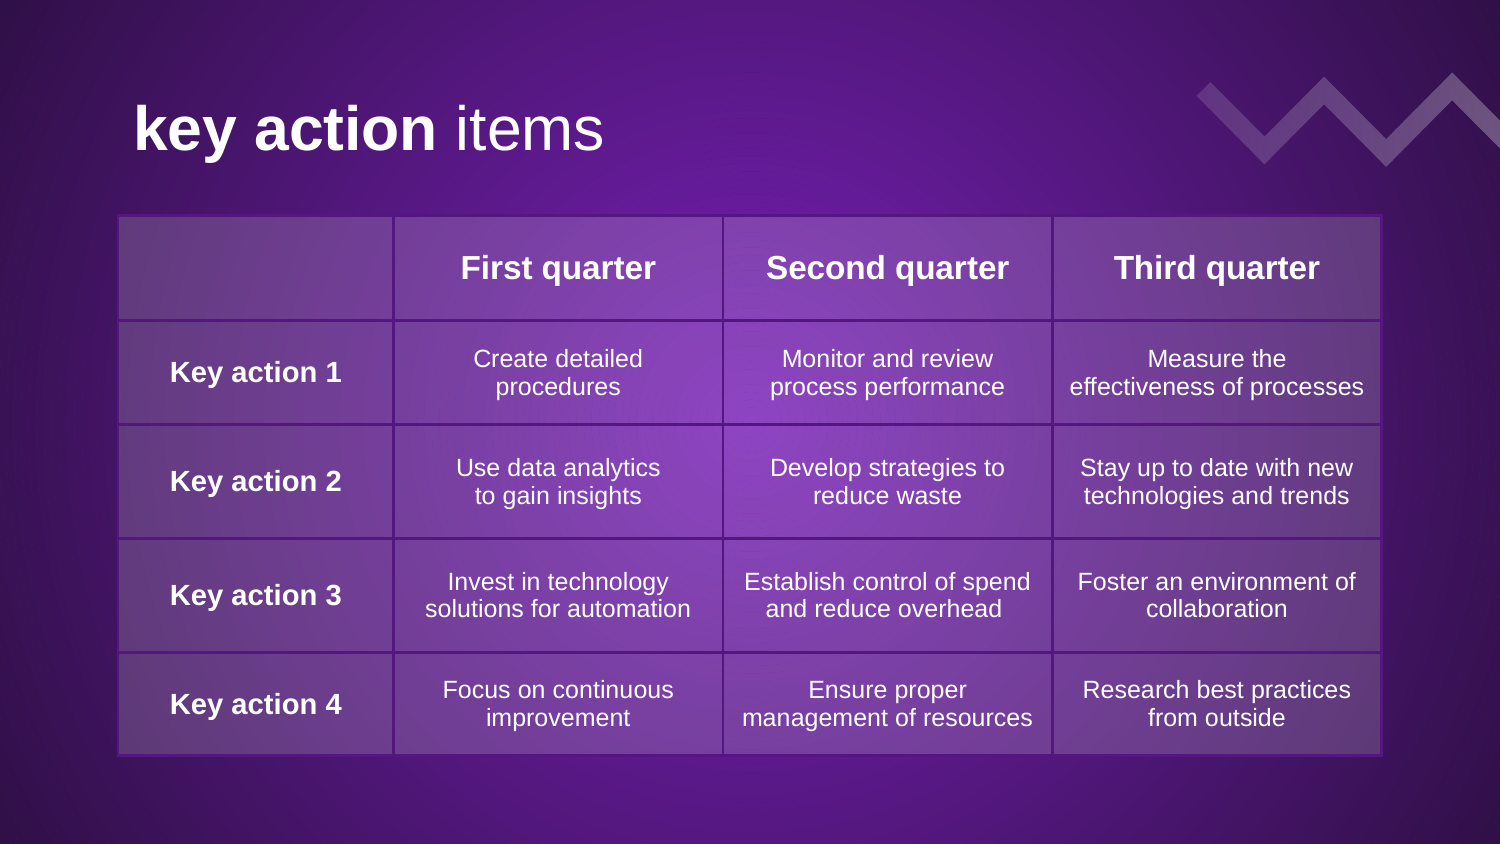

# key action items
|  | First quarter | Second quarter | Third quarter |
| --- | --- | --- | --- |
| Key action 1 | Create detailed procedures | Monitor and review process performance | Measure the effectiveness of processes |
| Key action 2 | Use data analytics to gain insights | Develop strategies to reduce waste | Stay up to date with new technologies and trends |
| Key action 3 | Invest in technology solutions for automation | Establish control of spend and reduce overhead | Foster an environment of collaboration |
| Key action 4 | Focus on continuous improvement | Ensure proper management of resources | Research best practices from outside |